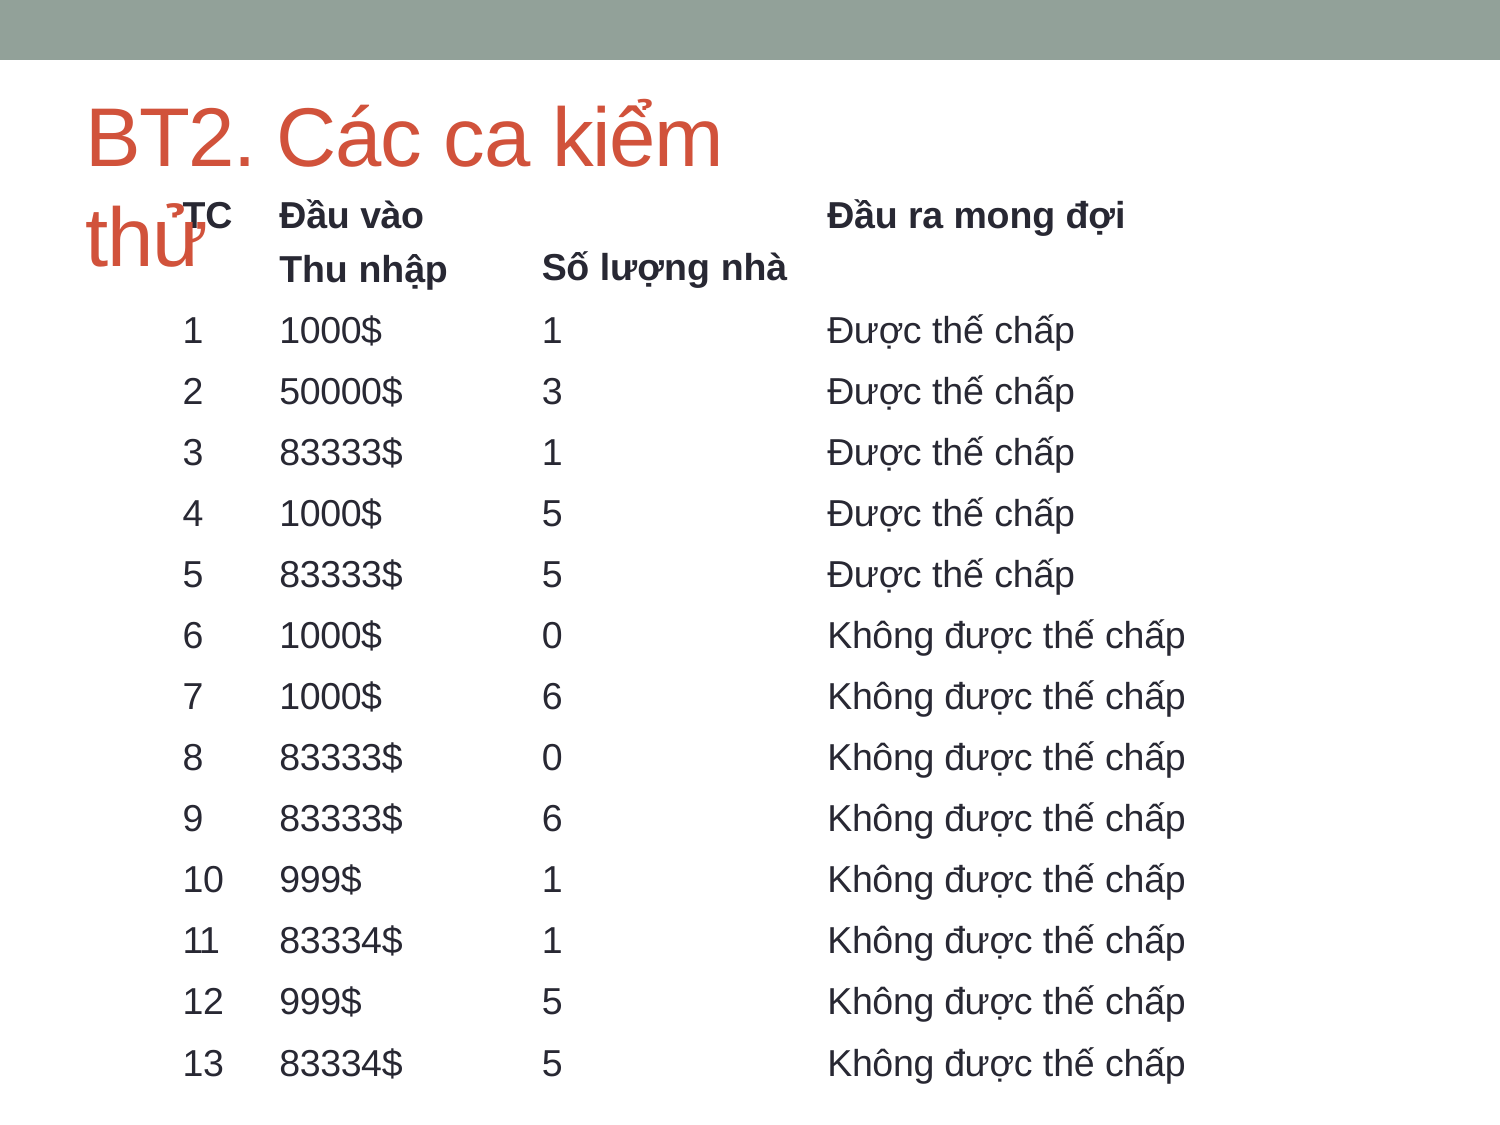

# BT2. Các ca kiểm thử
| TC | Đầu vào Thu nhập | Số lượng nhà | Đầu ra mong đợi |
| --- | --- | --- | --- |
| 1 | 1000$ | 1 | Được thế chấp |
| 2 | 50000$ | 3 | Được thế chấp |
| 3 | 83333$ | 1 | Được thế chấp |
| 4 | 1000$ | 5 | Được thế chấp |
| 5 | 83333$ | 5 | Được thế chấp |
| 6 | 1000$ | 0 | Không được thế chấp |
| 7 | 1000$ | 6 | Không được thế chấp |
| 8 | 83333$ | 0 | Không được thế chấp |
| 9 | 83333$ | 6 | Không được thế chấp |
| 10 | 999$ | 1 | Không được thế chấp |
| 11 | 83334$ | 1 | Không được thế chấp |
| 12 | 999$ | 5 | Không được thế chấp |
| 13 | 83334$ | 5 | Không được thế chấp |